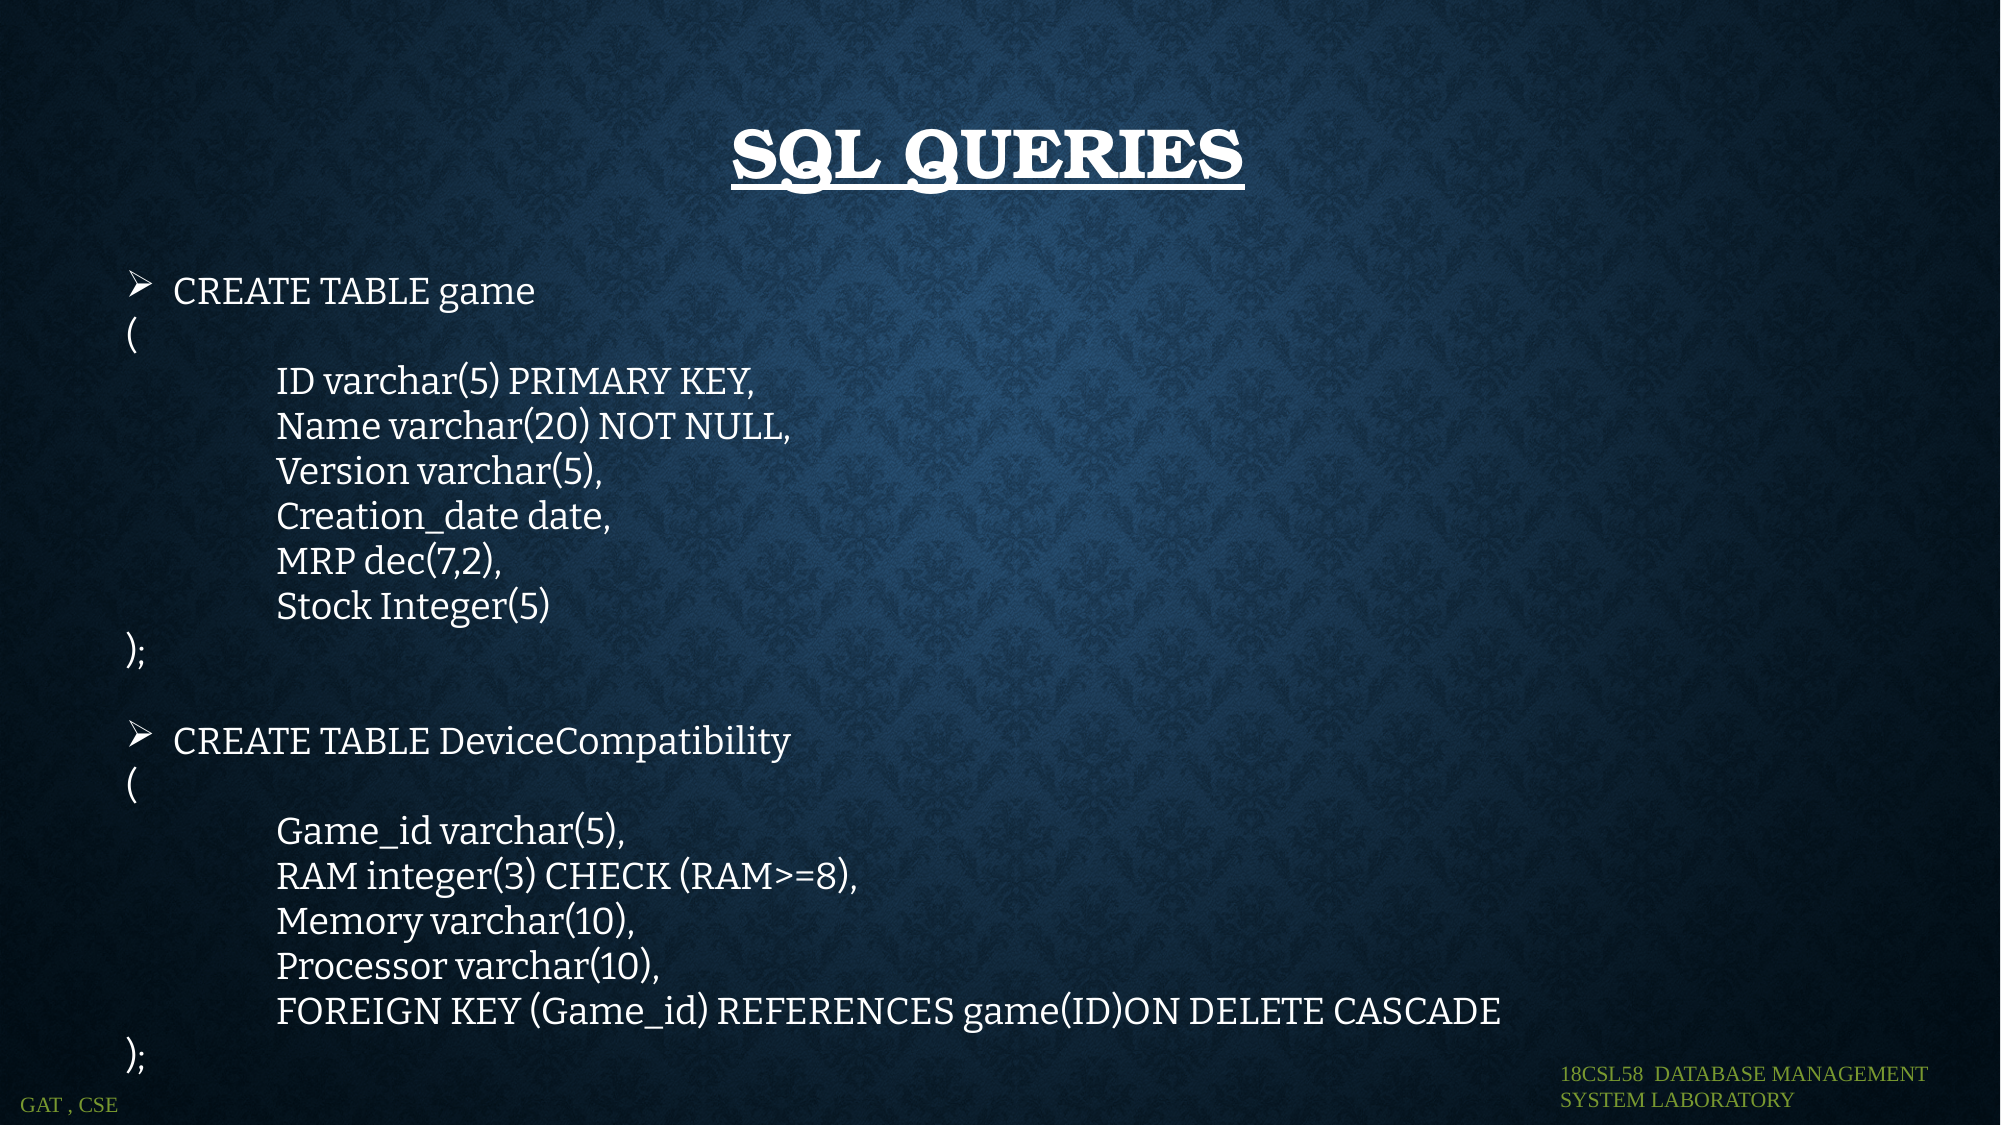

# SQL QUERIES

CREATE TABLE game
(
	ID varchar(5) PRIMARY KEY,
	Name varchar(20) NOT NULL,
	Version varchar(5),
	Creation_date date,
	MRP dec(7,2),
	Stock Integer(5)
);

CREATE TABLE DeviceCompatibility
(
	Game_id varchar(5),
	RAM integer(3) CHECK (RAM>=8),
	Memory varchar(10),
	Processor varchar(10),
	FOREIGN KEY (Game_id) REFERENCES game(ID)ON DELETE CASCADE
);

18CSL58  DATABASE MANAGEMENT SYSTEM LABORATORY
 GAT , CSE